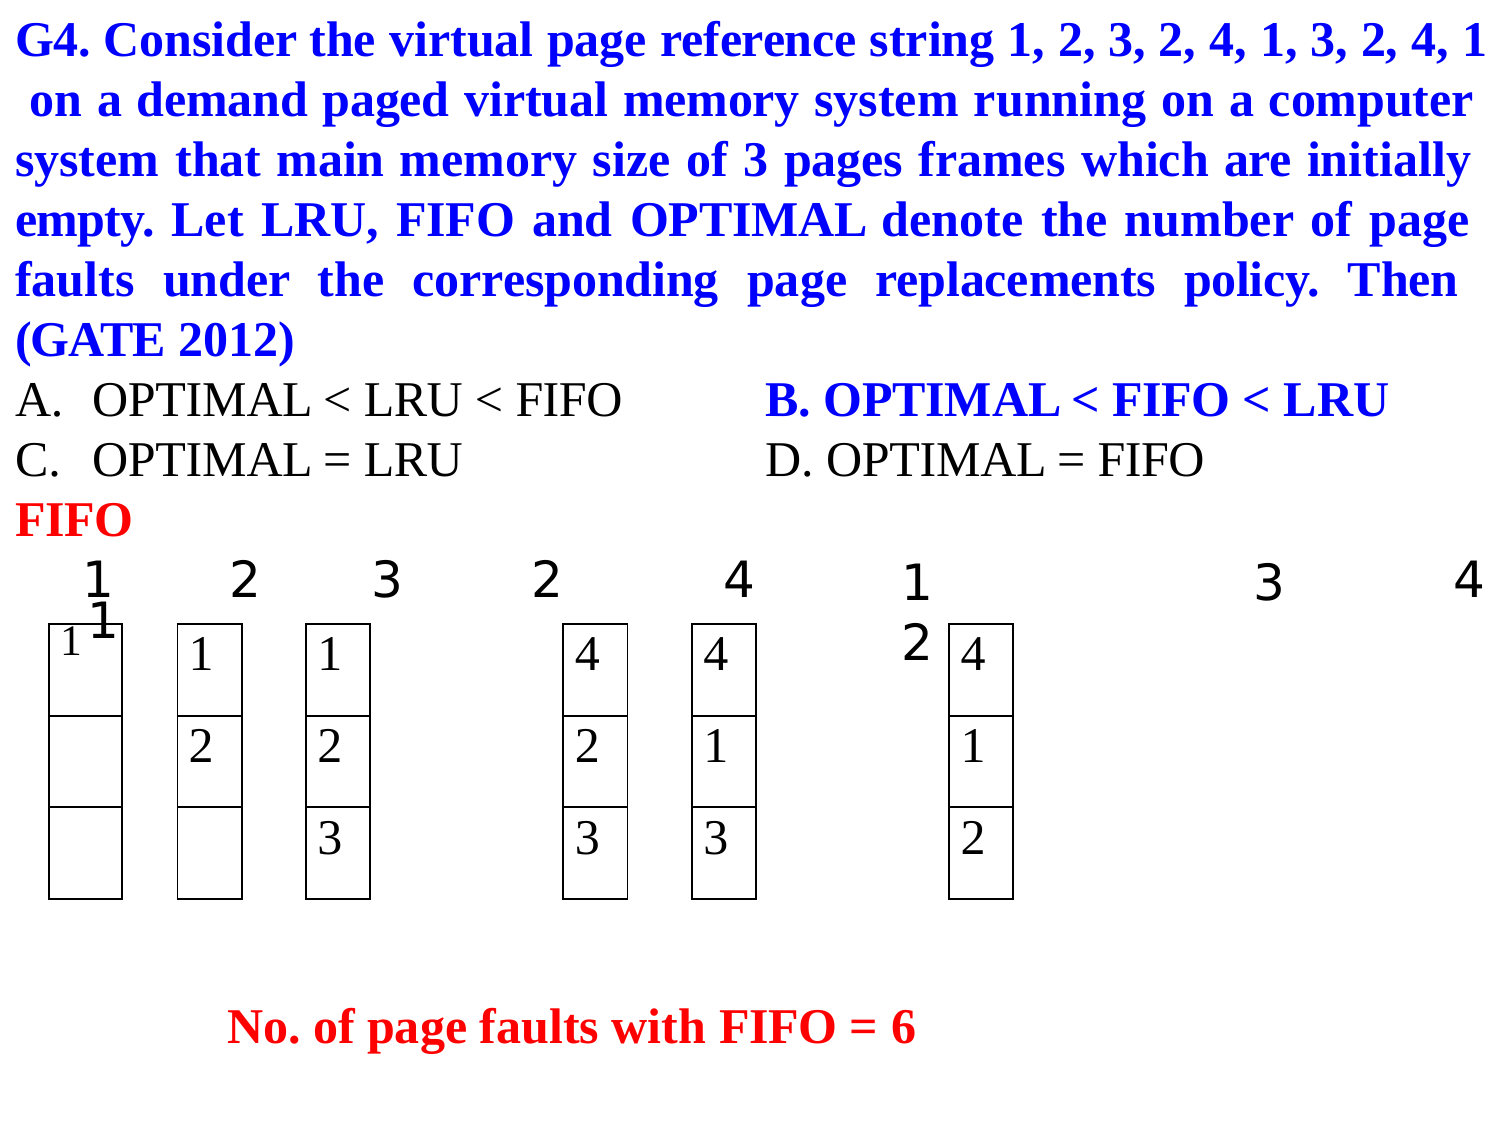

G4. Consider the virtual page reference string 1, 2, 3, 2, 4, 1, 3, 2, 4, 1  on a demand paged virtual memory system running on a computer  system that main memory size of 3 pages frames which are initially  empty. Let LRU, FIFO and OPTIMAL denote the number of page  faults under the corresponding page replacements policy. Then  (GATE 2012)
A.	OPTIMAL < LRU < FIFO
C.	OPTIMAL = LRU
FIFO
1	2	3	2
B. OPTIMAL < FIFO < LRU
D. OPTIMAL = FIFO

1	3	2
4
4
| 11 |
| --- |
|  |
|  |
| 1 |
| --- |
| 2 |
|  |
| 1 |
| --- |
| 2 |
| 3 |
| 4 |
| --- |
| 2 |
| 3 |
| 4 |
| --- |
| 1 |
| 3 |
| 4 |
| --- |
| 1 |
| 2 |
No. of page faults with FIFO = 6